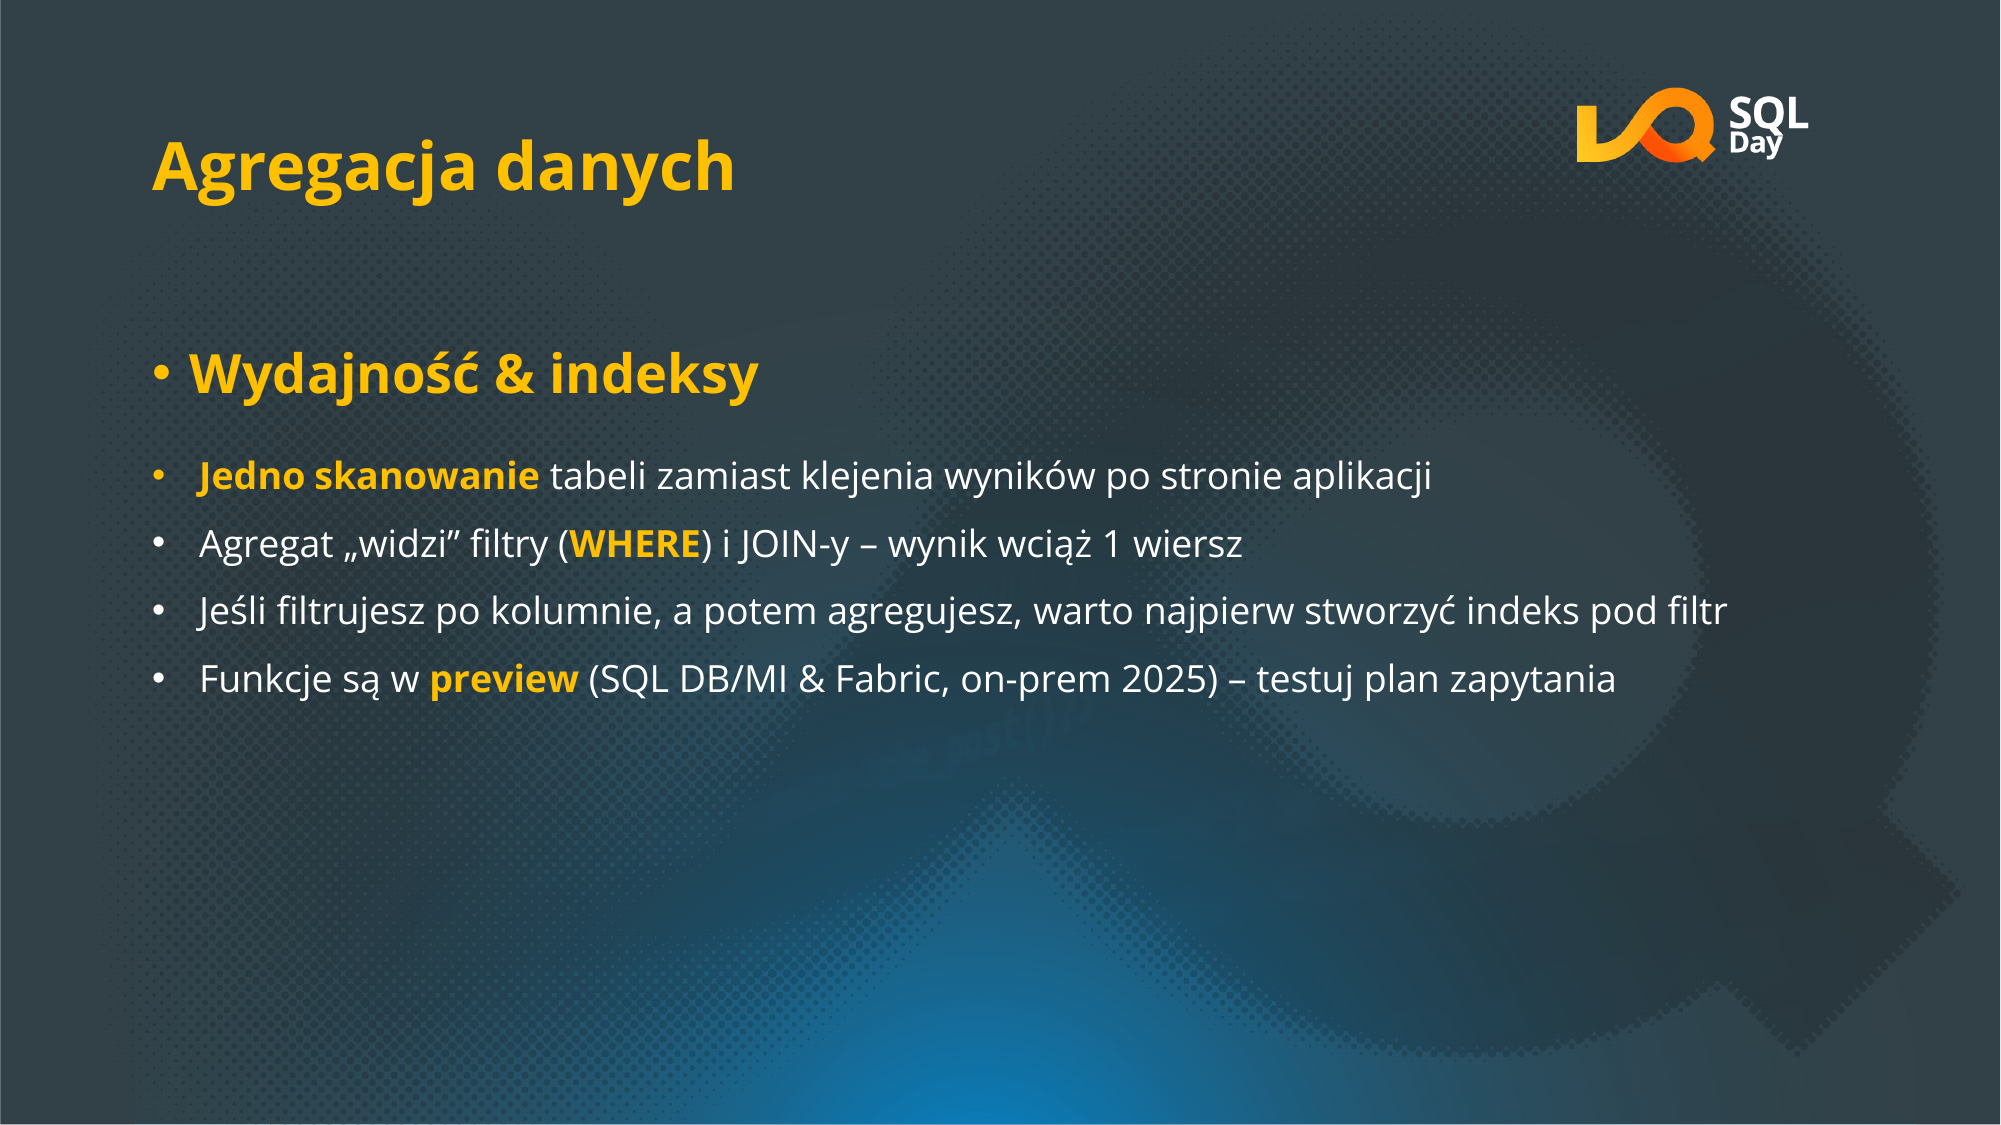

# Agregacja danych
Wydajność & indeksy
Jedno skanowanie tabeli zamiast klejenia wyników po stronie aplikacji
Agregat „widzi” filtry (WHERE) i JOIN-y – wynik wciąż 1 wiersz
Jeśli filtrujesz po kolumnie, a potem agregujesz, warto najpierw stworzyć indeks pod filtr
Funkcje są w preview (SQL DB/MI & Fabric, on-prem 2025) – testuj plan zapytania